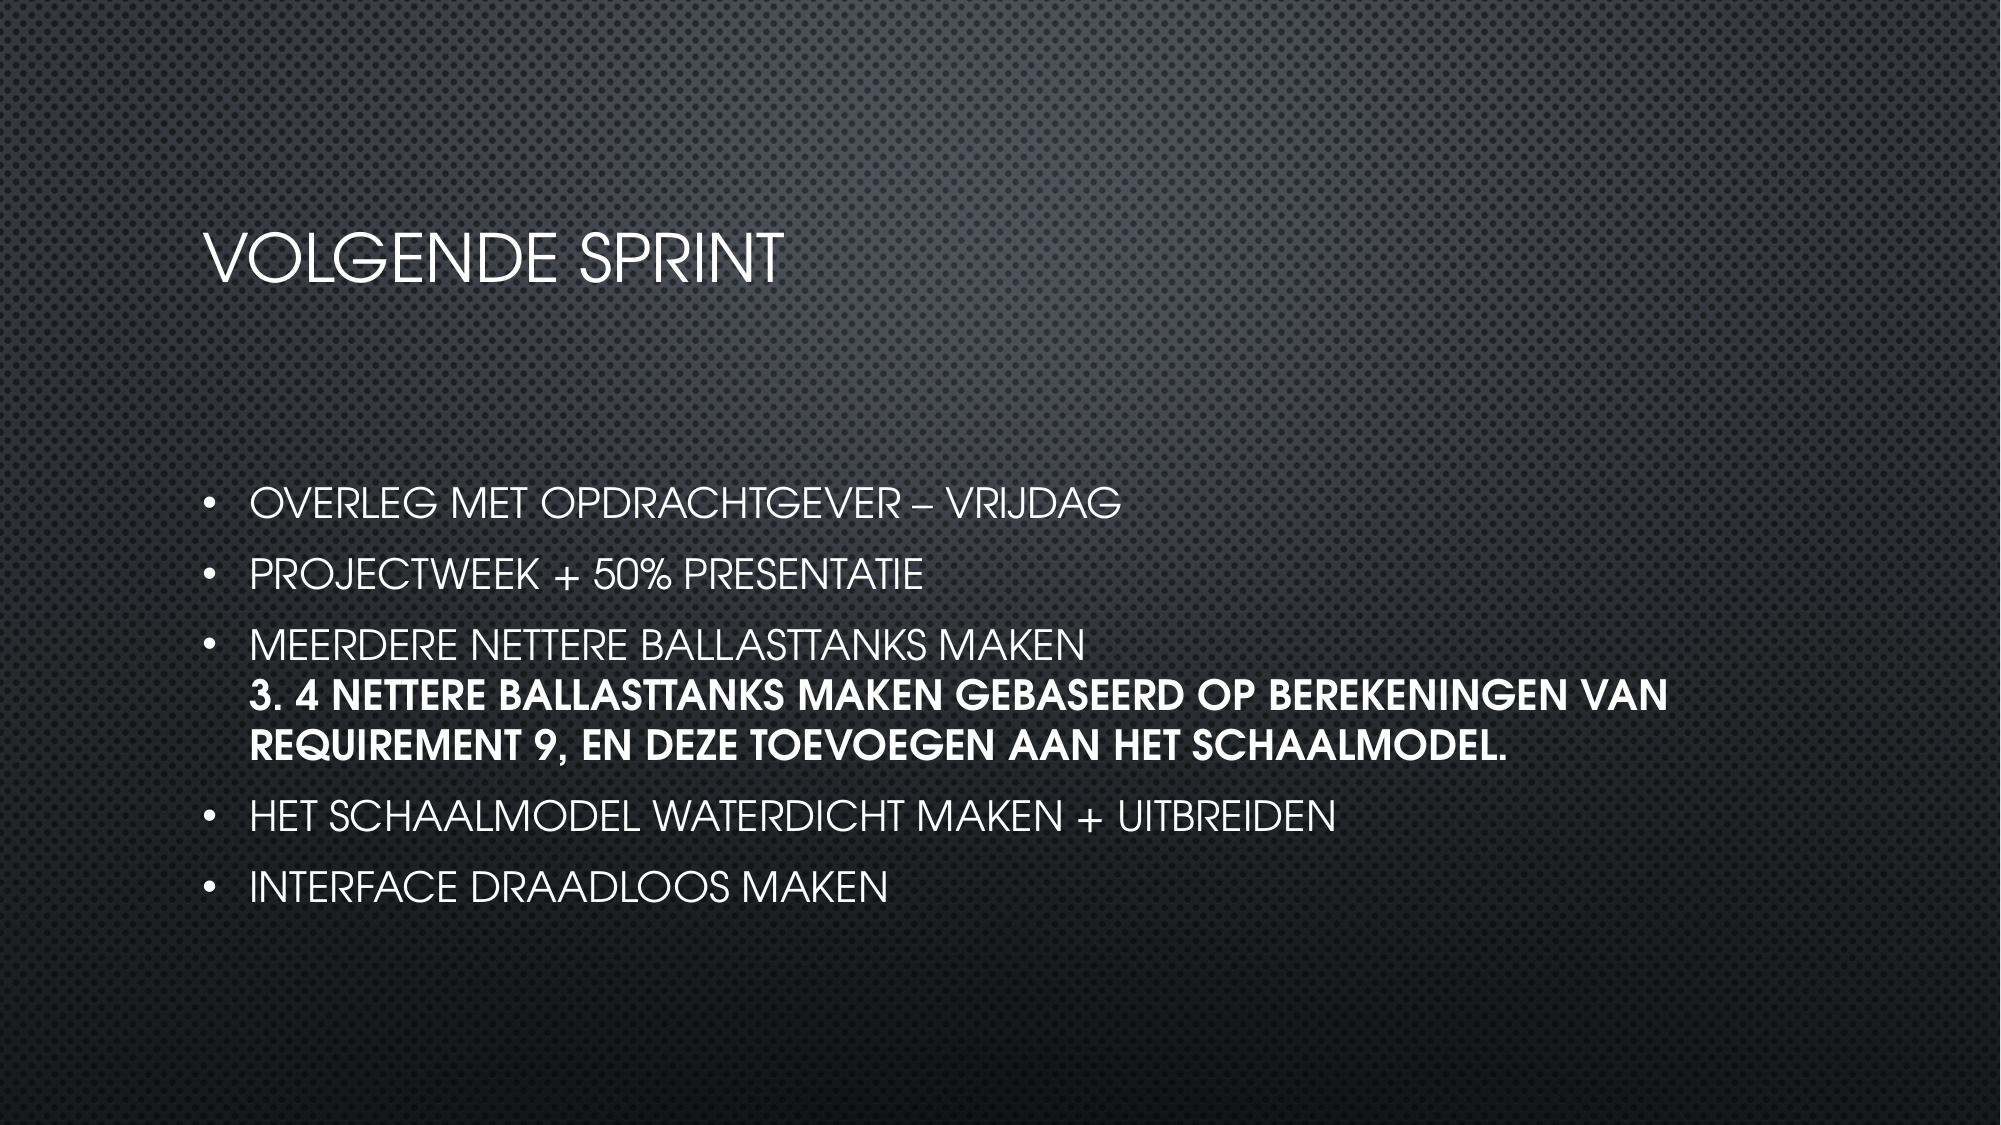

# Volgende Sprint
Overleg met opdrachtgever – vrijdag
Projectweek + 50% presentatie
Meerdere nettere ballasttanks maken
3. 4 nettere ballasttanks maken gebaseerd op berekeningen van requirement 9, en deze toevoegen aan het schaalmodel.
Het schaalmodel waterdicht maken + uitbreiden
Interface draadloos maken